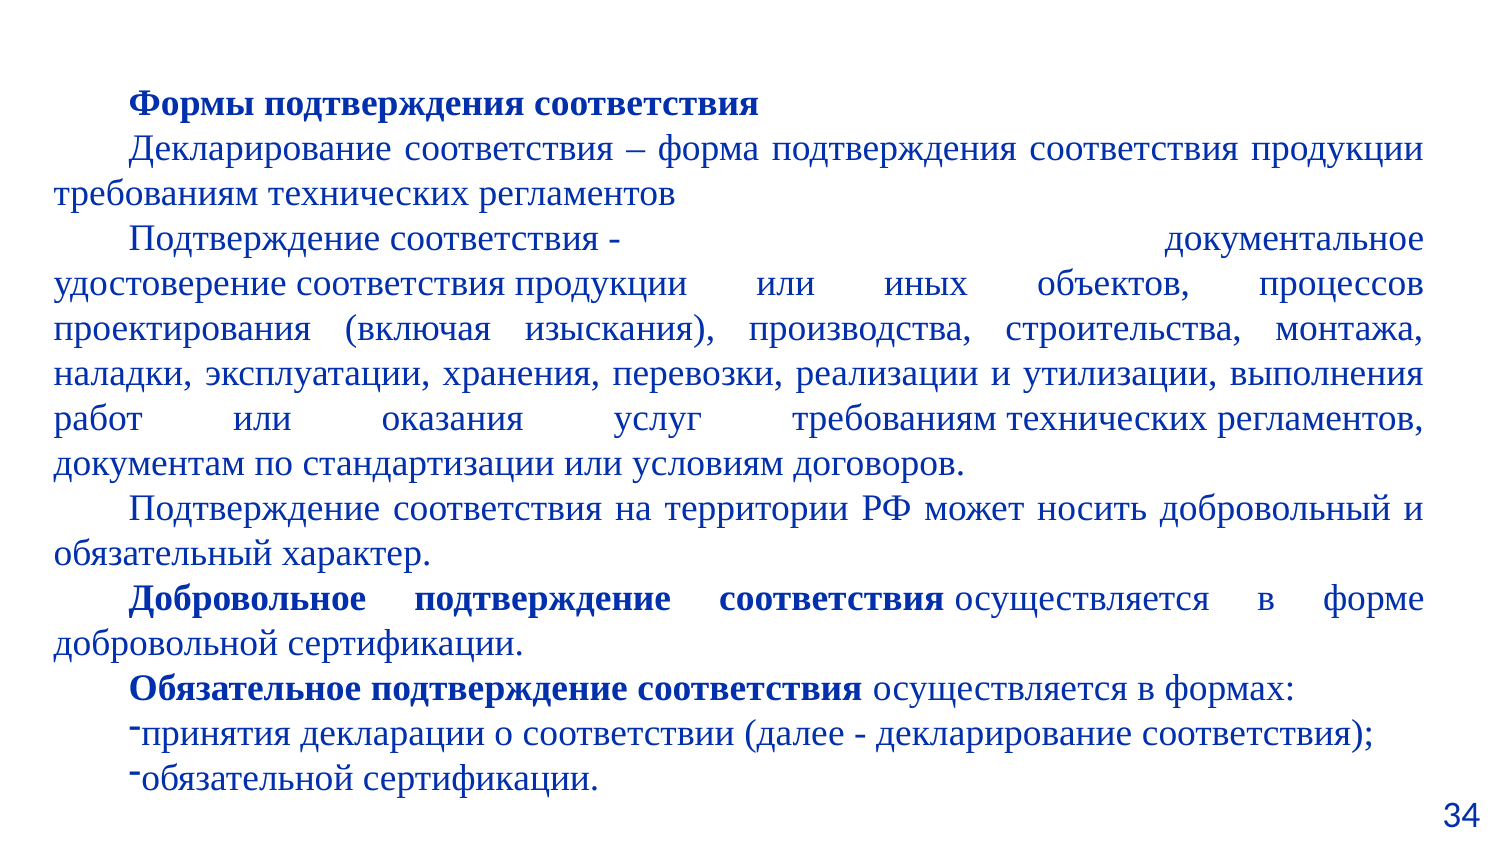

Формы подтверждения соответствия
Декларирование соответствия – форма подтверждения соответствия продукции требованиям технических регламентов
Подтверждение соответствия - документальное удостоверение соответствия продукции или иных объектов, процессов проектирования (включая изыскания), производства, строительства, монтажа, наладки, эксплуатации, хранения, перевозки, реализации и утилизации, выполнения работ или оказания услуг требованиям технических регламентов, документам по стандартизации или условиям договоров.
Подтверждение соответствия на территории РФ может носить добровольный и обязательный характер.
Добровольное подтверждение соответствия осуществляется в форме добровольной сертификации.
Обязательное подтверждение соответствия осуществляется в формах:
принятия декларации о соответствии (далее - декларирование соответствия);
обязательной сертификации.

  34